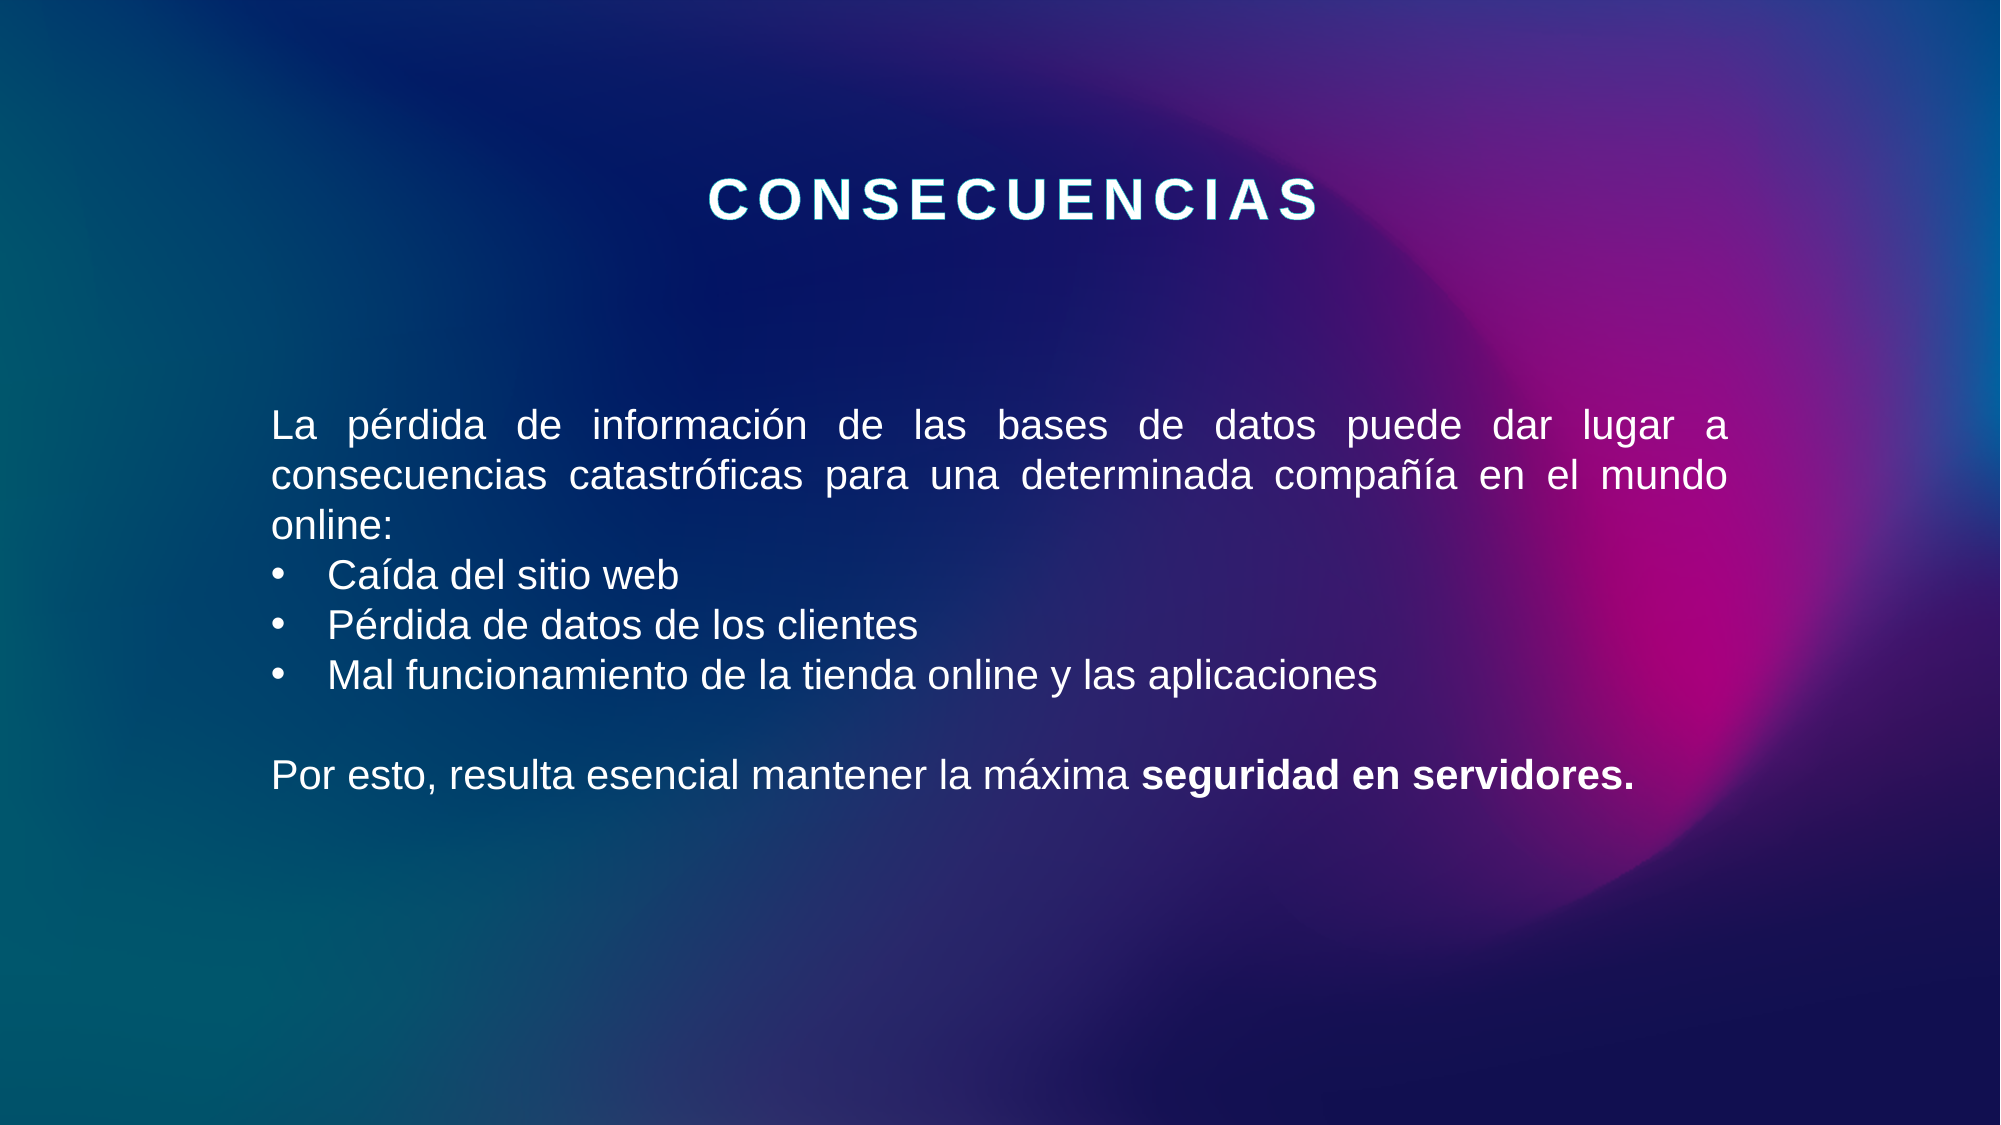

CONSECUENCIAS
La pérdida de información de las bases de datos puede dar lugar a consecuencias catastróficas para una determinada compañía en el mundo online:
Caída del sitio web
Pérdida de datos de los clientes
Mal funcionamiento de la tienda online y las aplicaciones

Por esto, resulta esencial mantener la máxima seguridad en servidores.